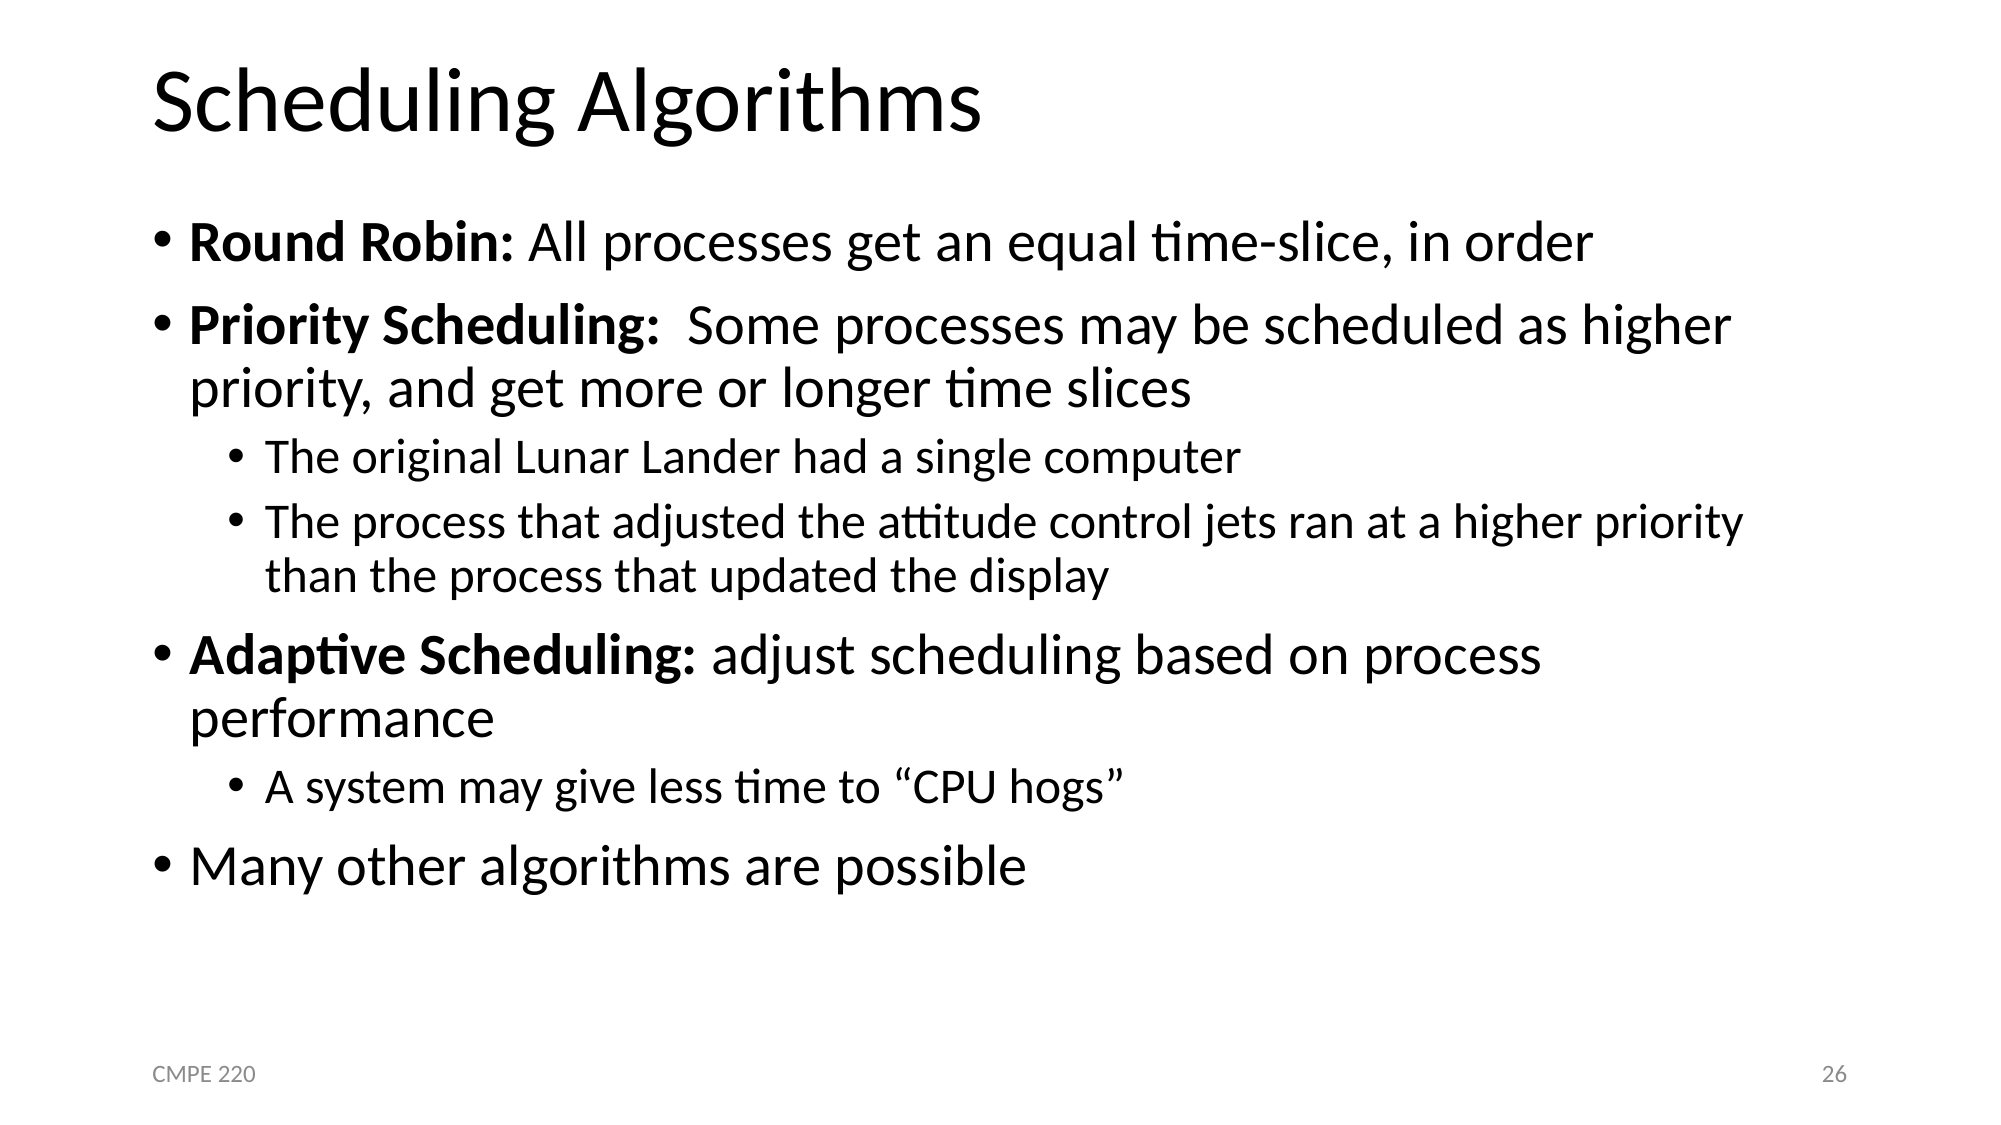

# Scheduling Algorithms
Round Robin: All processes get an equal time-slice, in order
Priority Scheduling:  Some processes may be scheduled as higher priority, and get more or longer time slices
The original Lunar Lander had a single computer
The process that adjusted the attitude control jets ran at a higher priority than the process that updated the display
Adaptive Scheduling: adjust scheduling based on process performance
A system may give less time to “CPU hogs”
Many other algorithms are possible
CMPE 220
26